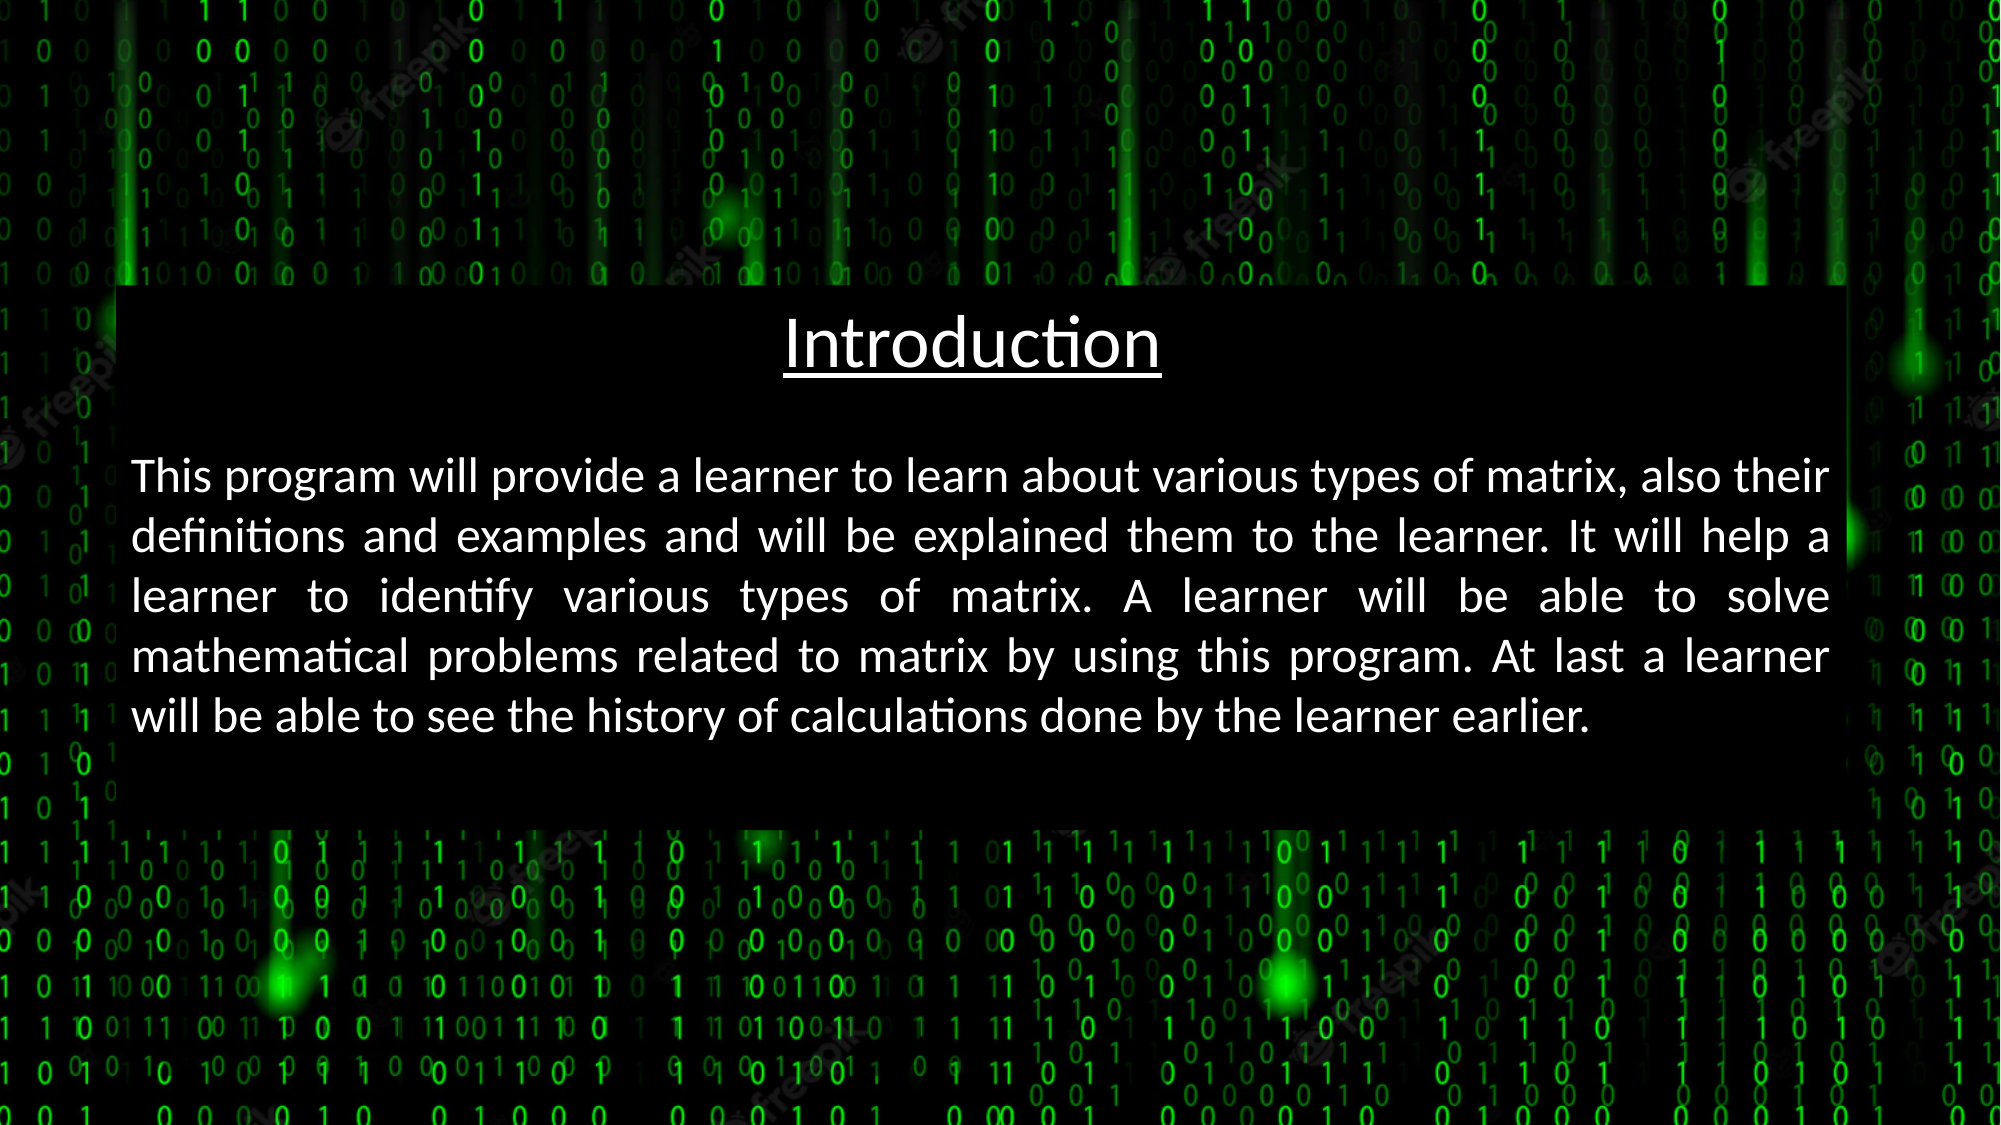

Introduction

This program will provide a learner to learn about various types of matrix, also their definitions and examples and will be explained them to the learner. It will help a learner to identify various types of matrix. A learner will be able to solve mathematical problems related to matrix by using this program. At last a learner will be able to see the history of calculations done by the learner earlier.